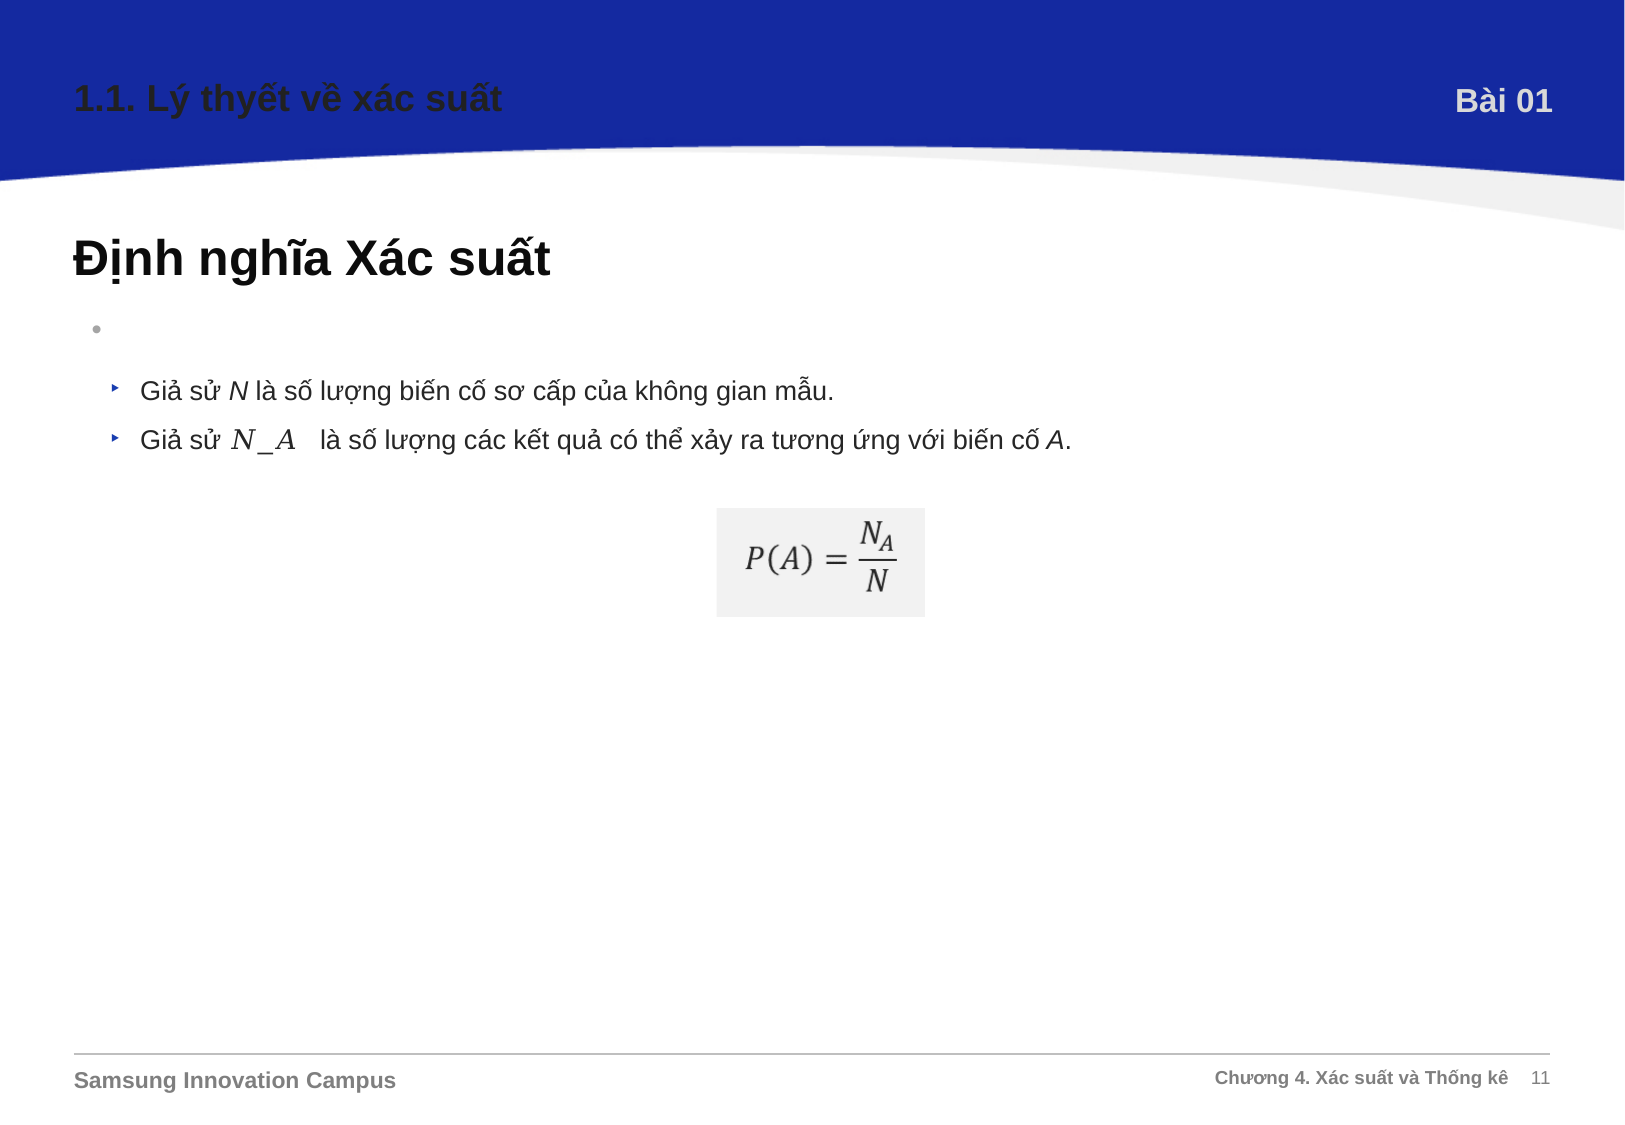

1.1. Lý thyết về xác suất
Bài 01
Định nghĩa Xác suất
Định nghĩa toán học của xác suất:
Giả sử N là số lượng biến cố sơ cấp của không gian mẫu.
Giả sử 𝑁_𝐴   là số lượng các kết quả có thể xảy ra tương ứng với biến cố A.